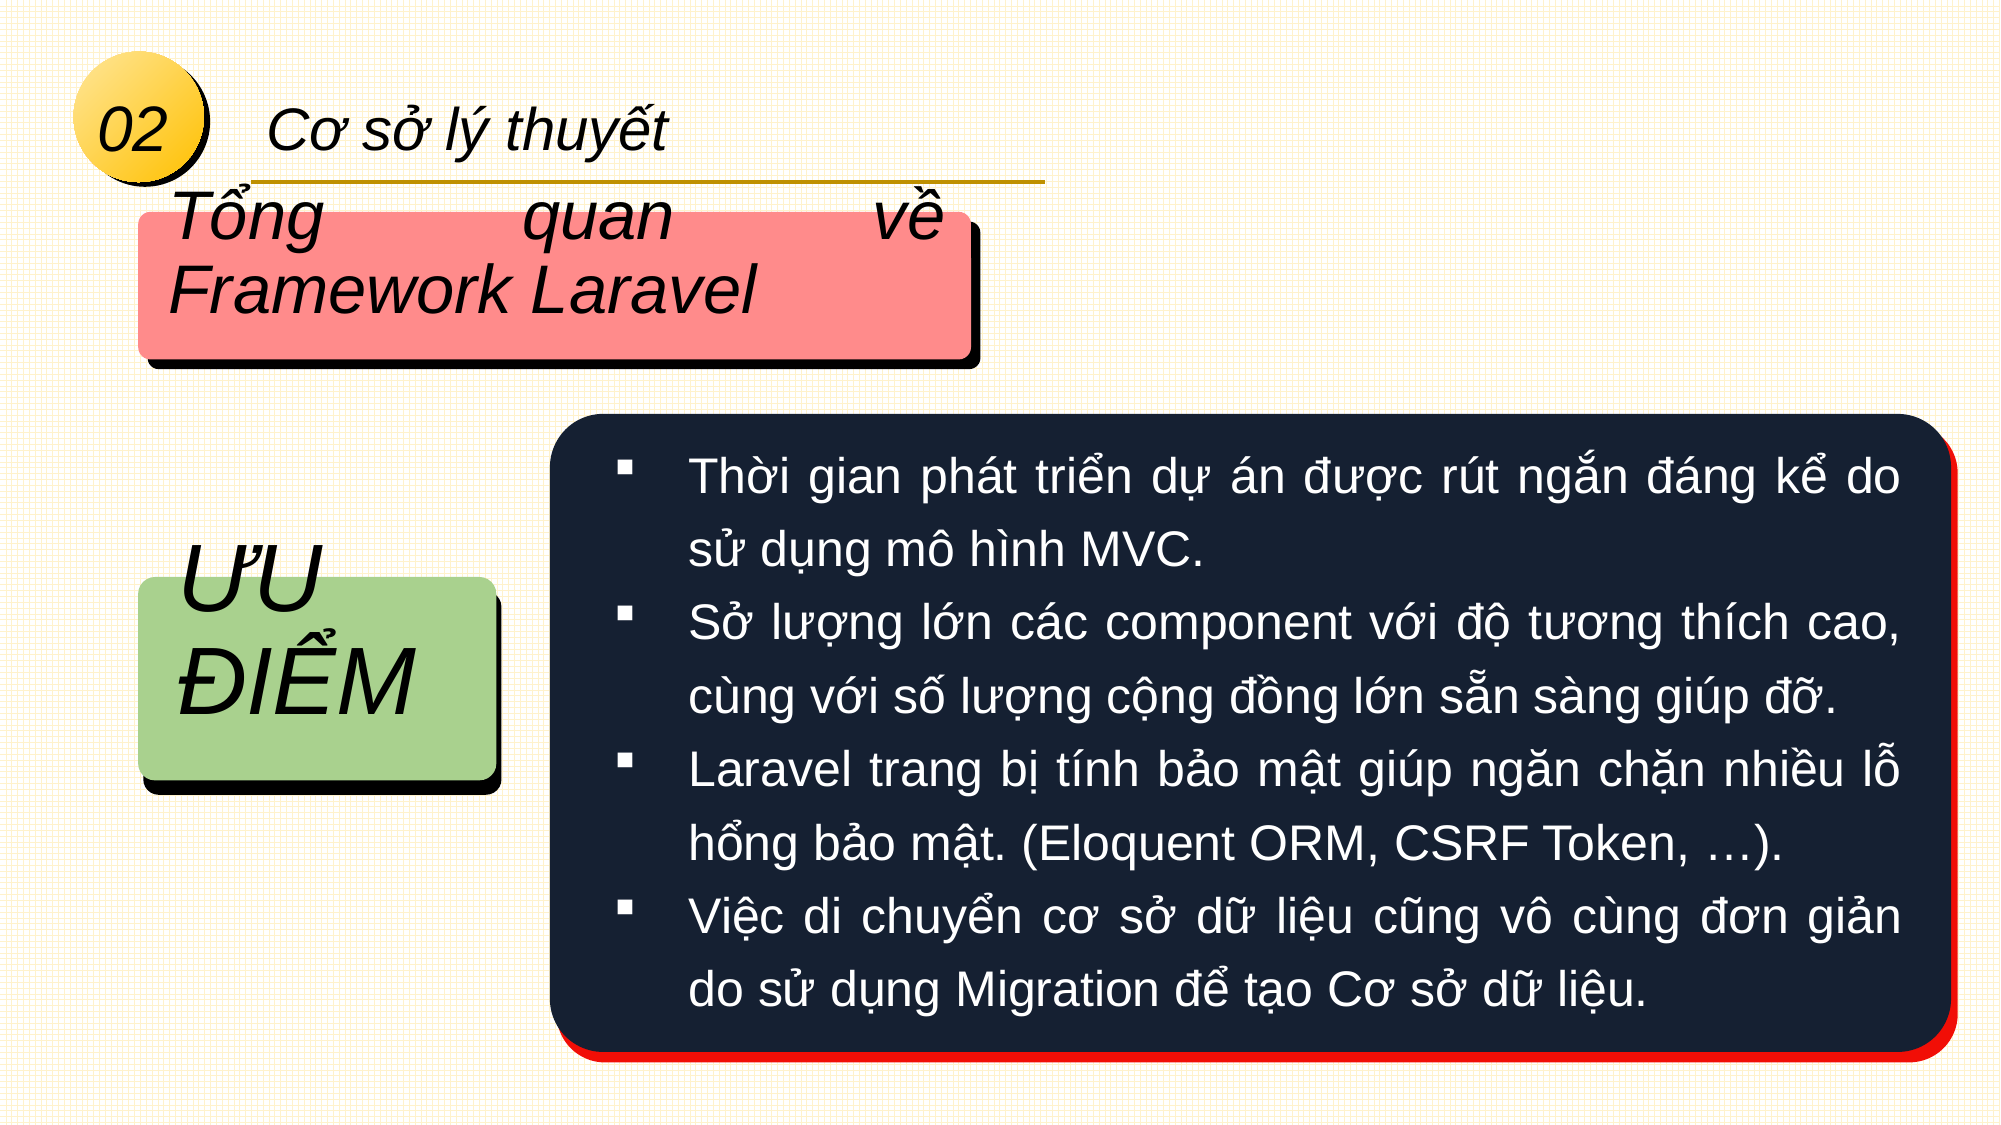

02

Cơ sở lý thuyết

Tổng quan về Framework Laravel

Thời gian phát triển dự án được rút ngắn đáng kể do sử dụng mô hình MVC.
Sở lượng lớn các component với độ tương thích cao, cùng với số lượng cộng đồng lớn sẵn sàng giúp đỡ.
Laravel trang bị tính bảo mật giúp ngăn chặn nhiều lỗ hổng bảo mật. (Eloquent ORM, CSRF Token, …).
Việc di chuyển cơ sở dữ liệu cũng vô cùng đơn giản do sử dụng Migration để tạo Cơ sở dữ liệu.
ƯU ĐIỂM